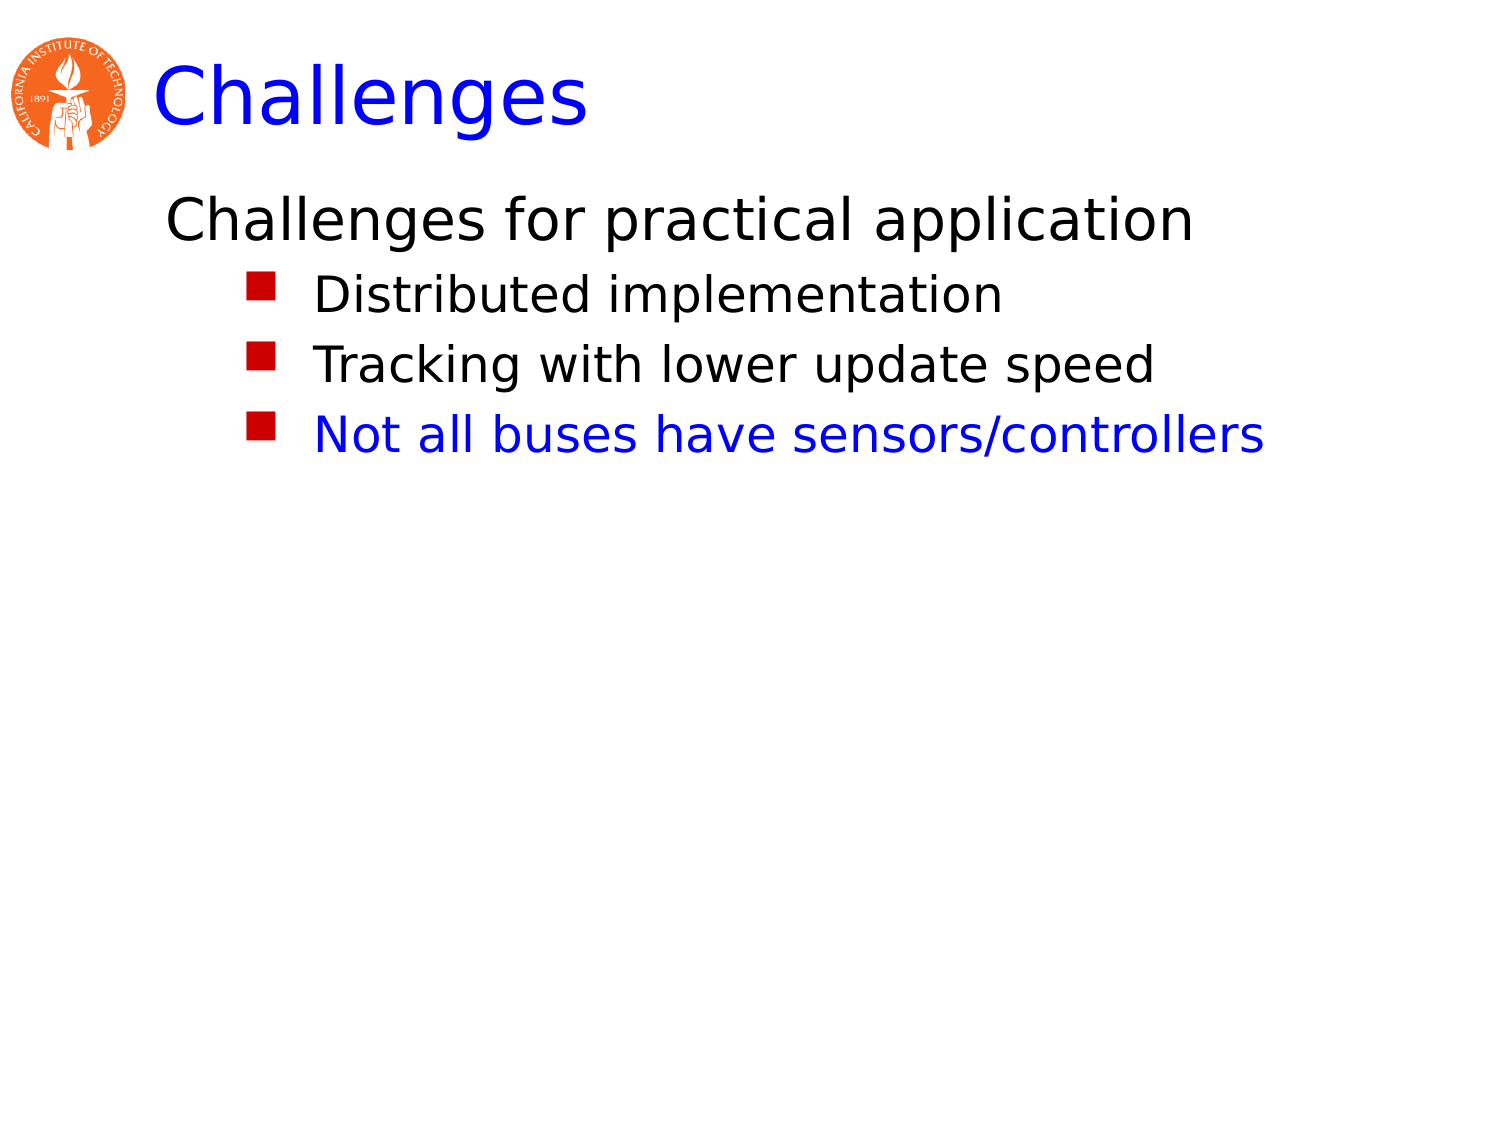

# Challenges

Challenges for practical application
Distributed implementation
Tracking with lower update speed
Not all buses have sensors/controllers